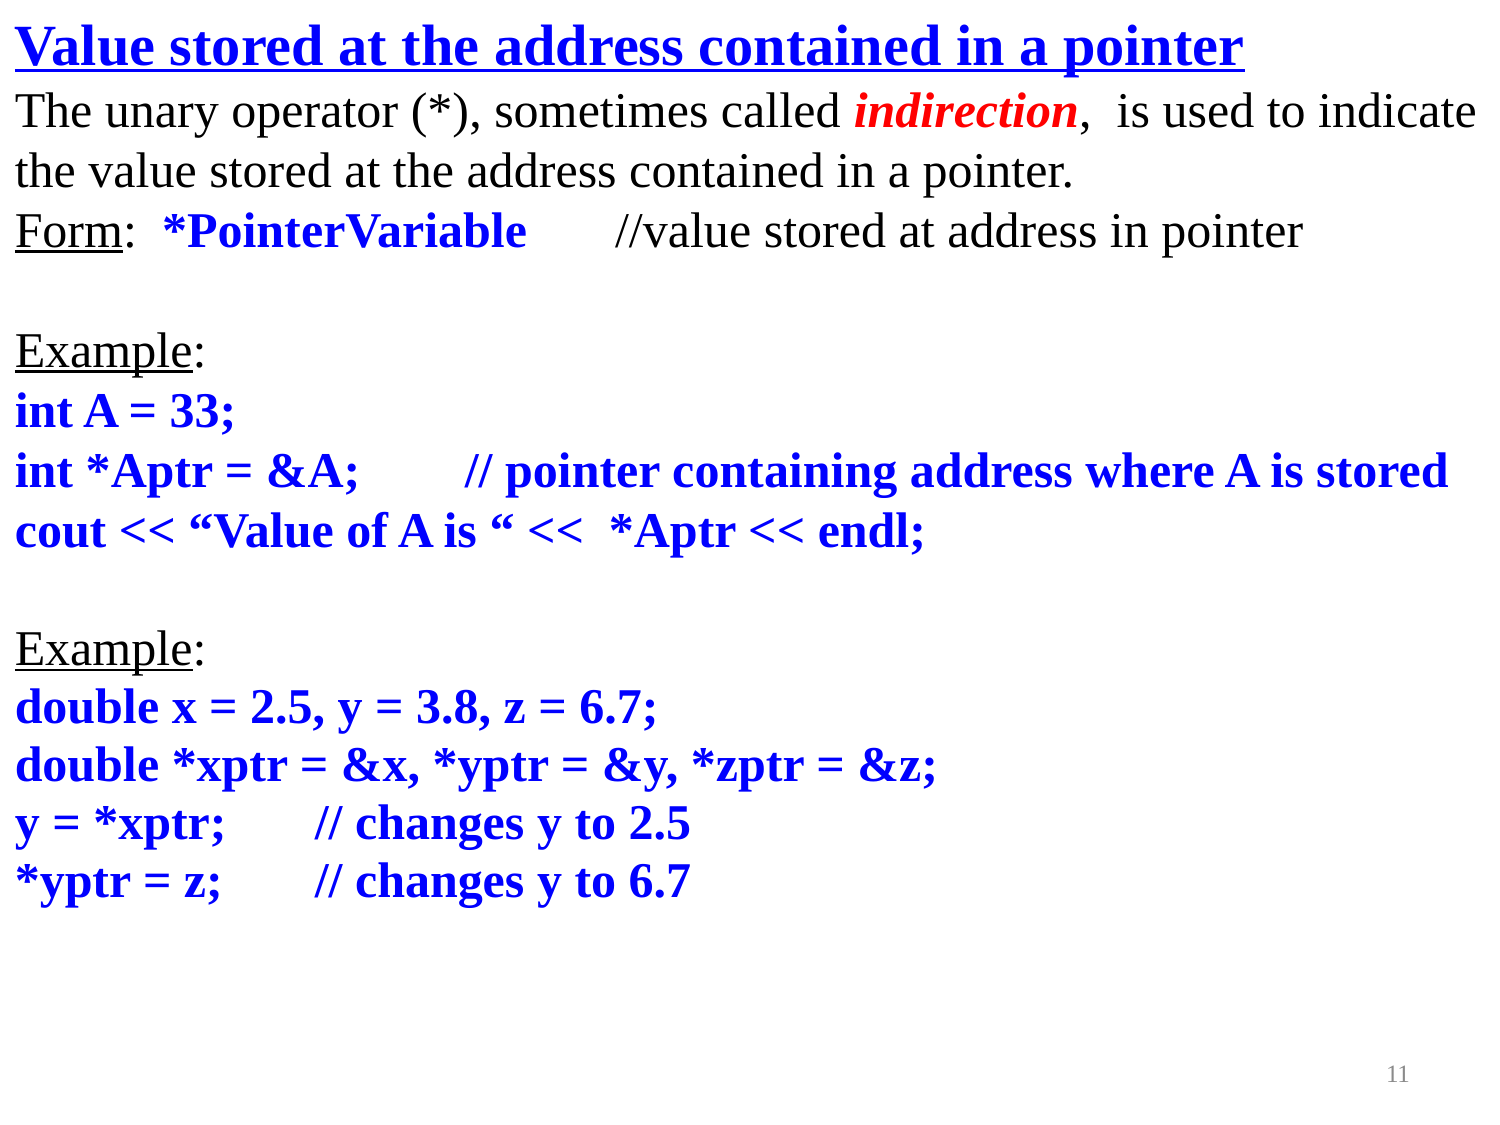

Value stored at the address contained in a pointer
The unary operator (*), sometimes called indirection,  is used to indicate the value stored at the address contained in a pointer.
Form:  *PointerVariable       //value stored at address in pointer

Example:
int A = 33;
int *Aptr = &A;	// pointer containing address where A is stored
cout << “Value of A is “ <<  *Aptr << endl;

Example:
double x = 2.5, y = 3.8, z = 6.7;
double *xptr = &x, *yptr = &y, *zptr = &z;
y = *xptr;	// changes y to 2.5
*yptr = z;	// changes y to 6.7
11